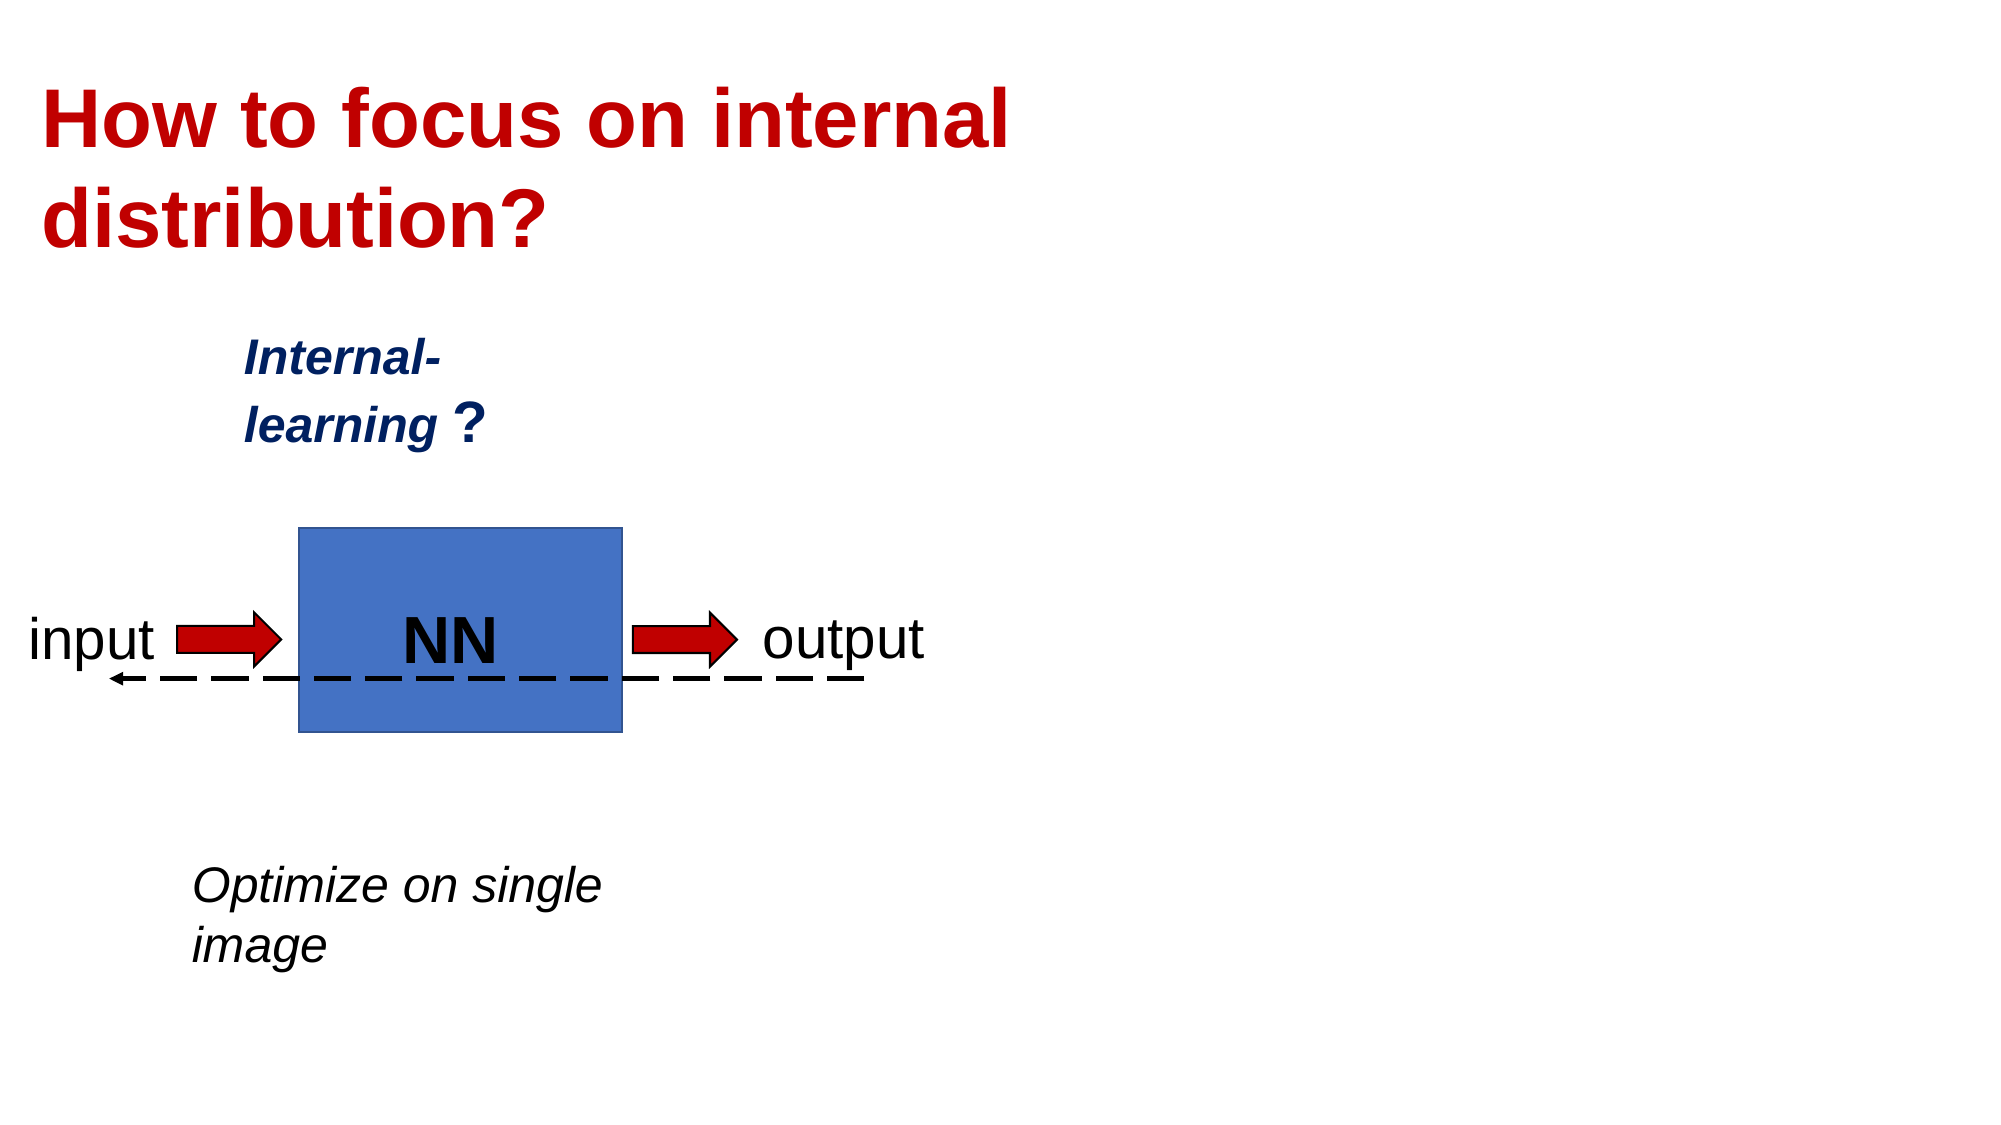

How to focus on internal distribution?
Internal-learning ?

NN
output
input

Optimize on single image